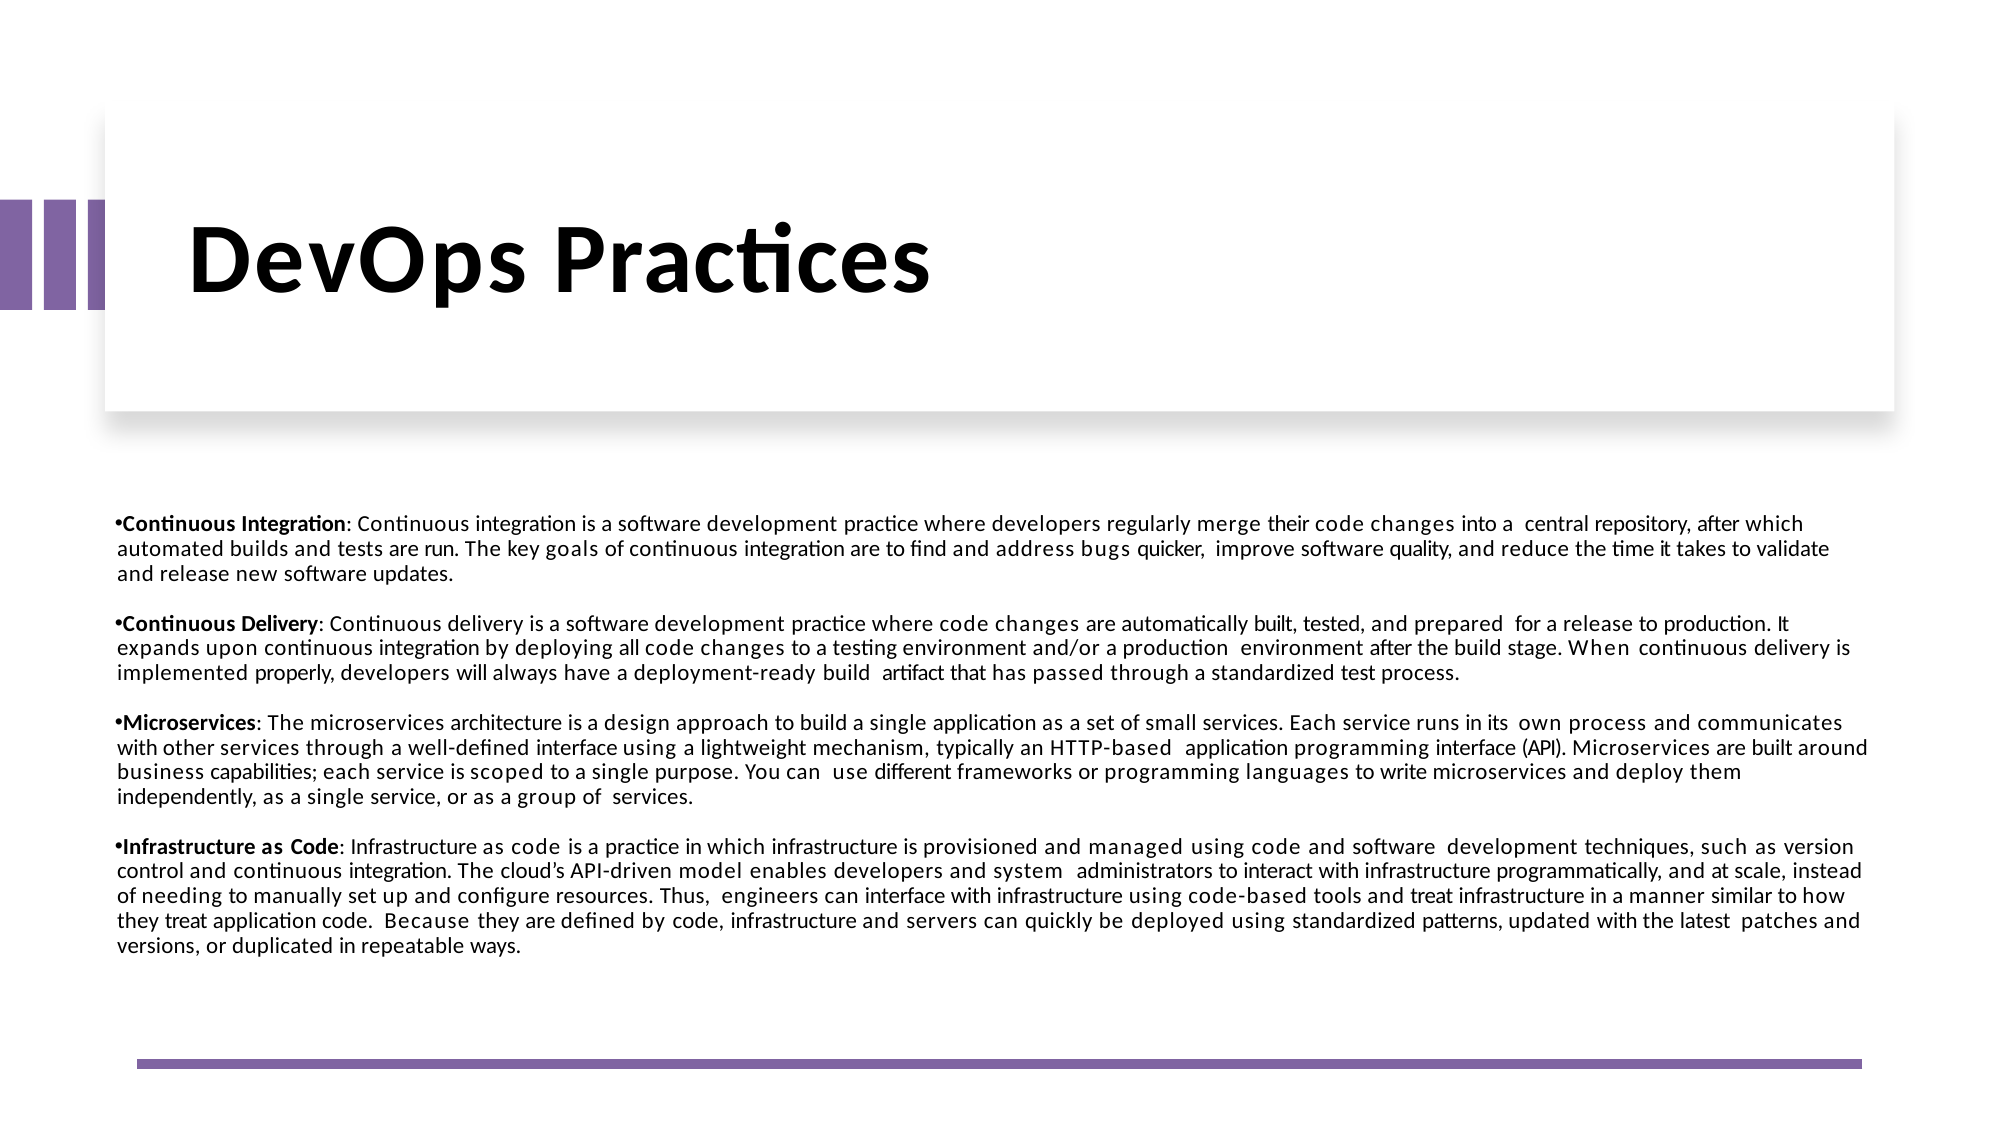

# DevOps Practices

Continuous Integration: Continuous integration is a software development practice where developers regularly merge their code changes into a  central repository, after which automated builds and tests are run. The key goals of continuous integration are to ﬁnd and address bugs quicker,  improve software quality, and reduce the time it takes to validate and release new software updates.

Continuous Delivery: Continuous delivery is a software development practice where code changes are automatically built, tested, and prepared  for a release to production. It expands upon continuous integration by deploying all code changes to a testing environment and/or a production  environment after the build stage. When continuous delivery is implemented properly, developers will always have a deployment-ready build  artifact that has passed through a standardized test process.

Microservices: The microservices architecture is a design approach to build a single application as a set of small services. Each service runs in its  own process and communicates with other services through a well-deﬁned interface using a lightweight mechanism, typically an HTTP-based  application programming interface (API). Microservices are built around business capabilities; each service is scoped to a single purpose. You can  use diﬀerent frameworks or programming languages to write microservices and deploy them independently, as a single service, or as a group of  services.

Infrastructure as Code: Infrastructure as code is a practice in which infrastructure is provisioned and managed using code and software  development techniques, such as version control and continuous integration. The cloud’s API-driven model enables developers and system  administrators to interact with infrastructure programmatically, and at scale, instead of needing to manually set up and conﬁgure resources. Thus,  engineers can interface with infrastructure using code-based tools and treat infrastructure in a manner similar to how they treat application code.  Because they are deﬁned by code, infrastructure and servers can quickly be deployed using standardized patterns, updated with the latest  patches and versions, or duplicated in repeatable ways.